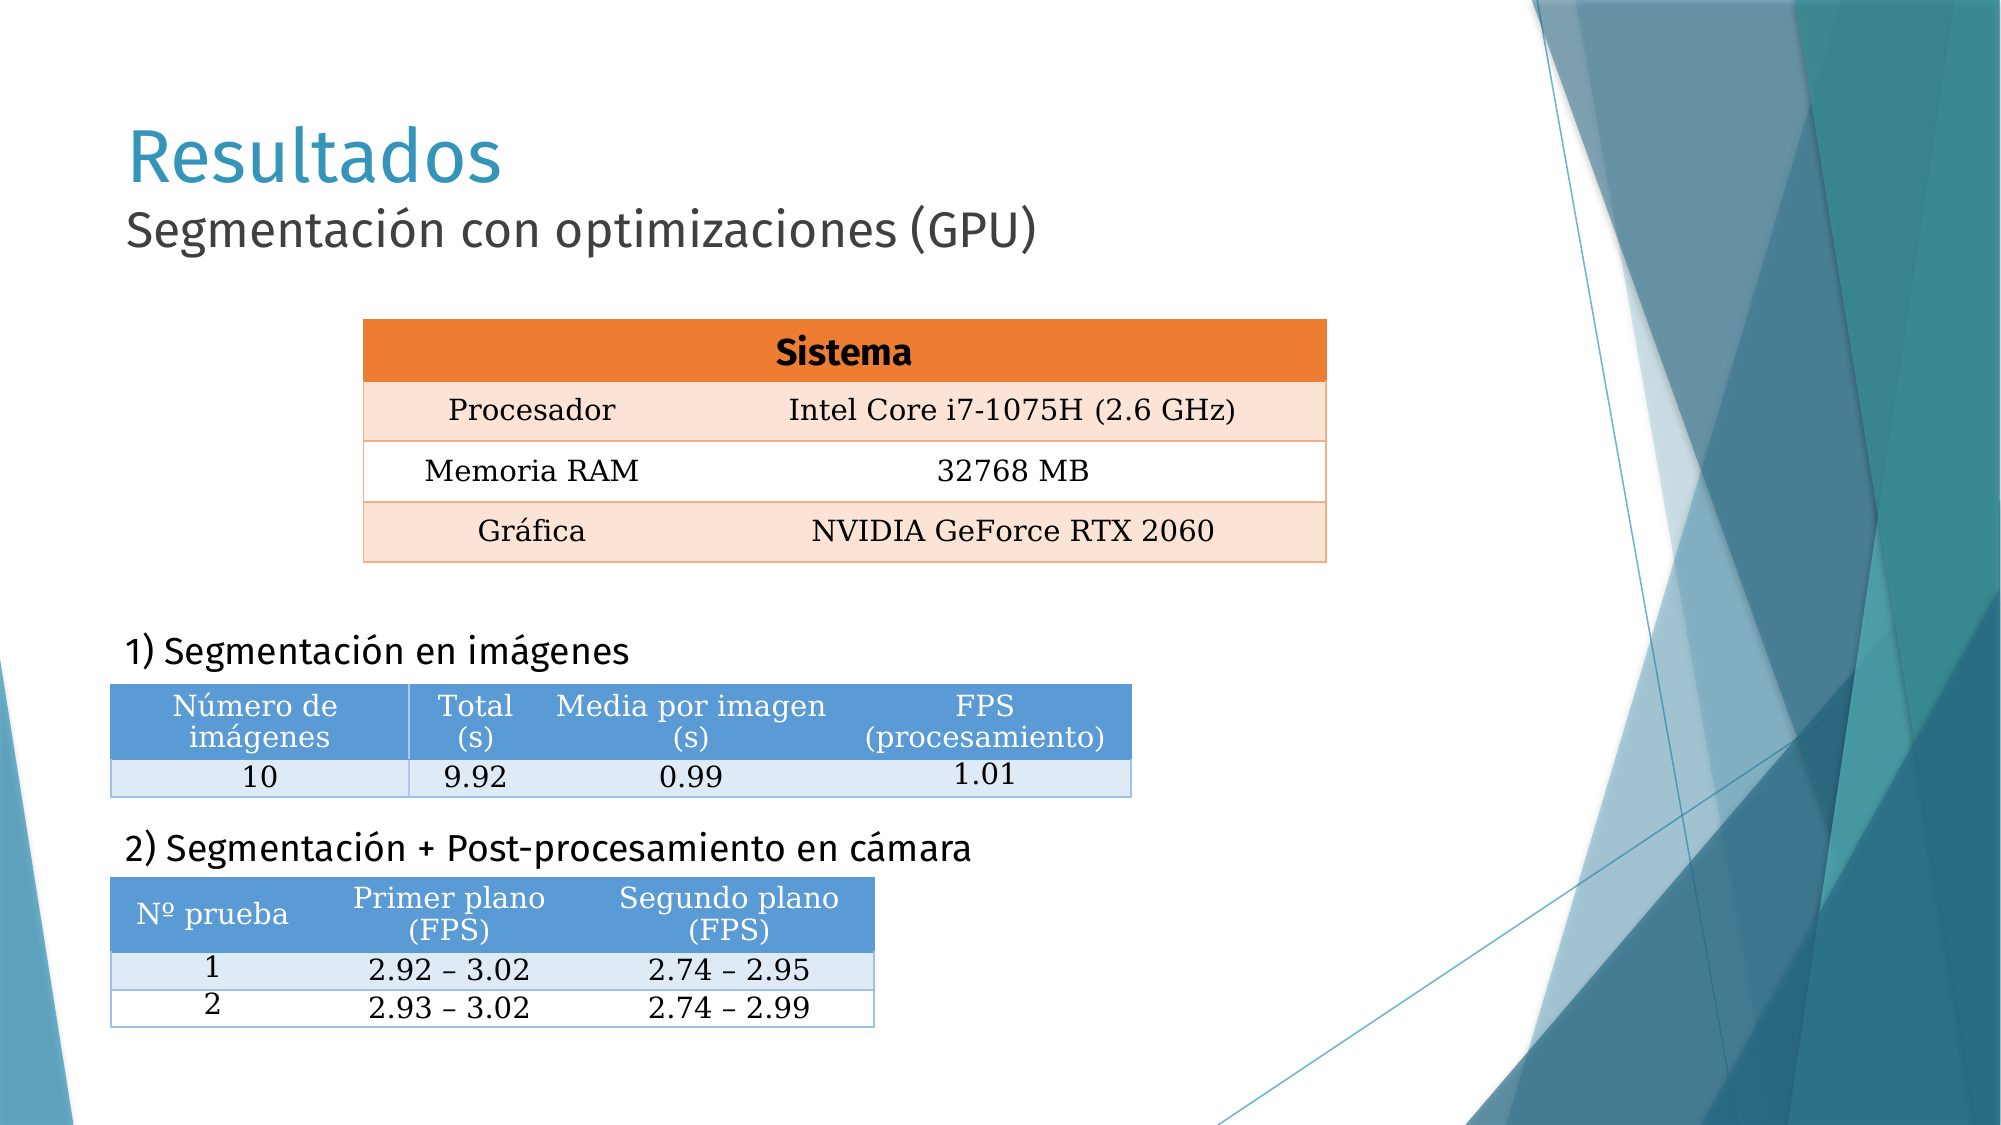

# Resultados Segmentación con optimizaciones (GPU)
|  |  |
| --- | --- |
| Procesador | Intel Core i7-1075H (2.6 GHz) |
| Memoria RAM | 32768 MB |
| Gráfica | NVIDIA GeForce RTX 2060 |
Sistema
1) Segmentación en imágenes
| Número de imágenes | Total (s) | Media por imagen (s) | FPS (procesamiento) |
| --- | --- | --- | --- |
| 10 | 9.92 | 0.99 | 1.01 |
2) Segmentación + Post-procesamiento en cámara
| Nº prueba | Primer plano (FPS) | Segundo plano (FPS) |
| --- | --- | --- |
| 1 | 2.92 – 3.02 | 2.74 – 2.95 |
| 2 | 2.93 – 3.02 | 2.74 – 2.99 |